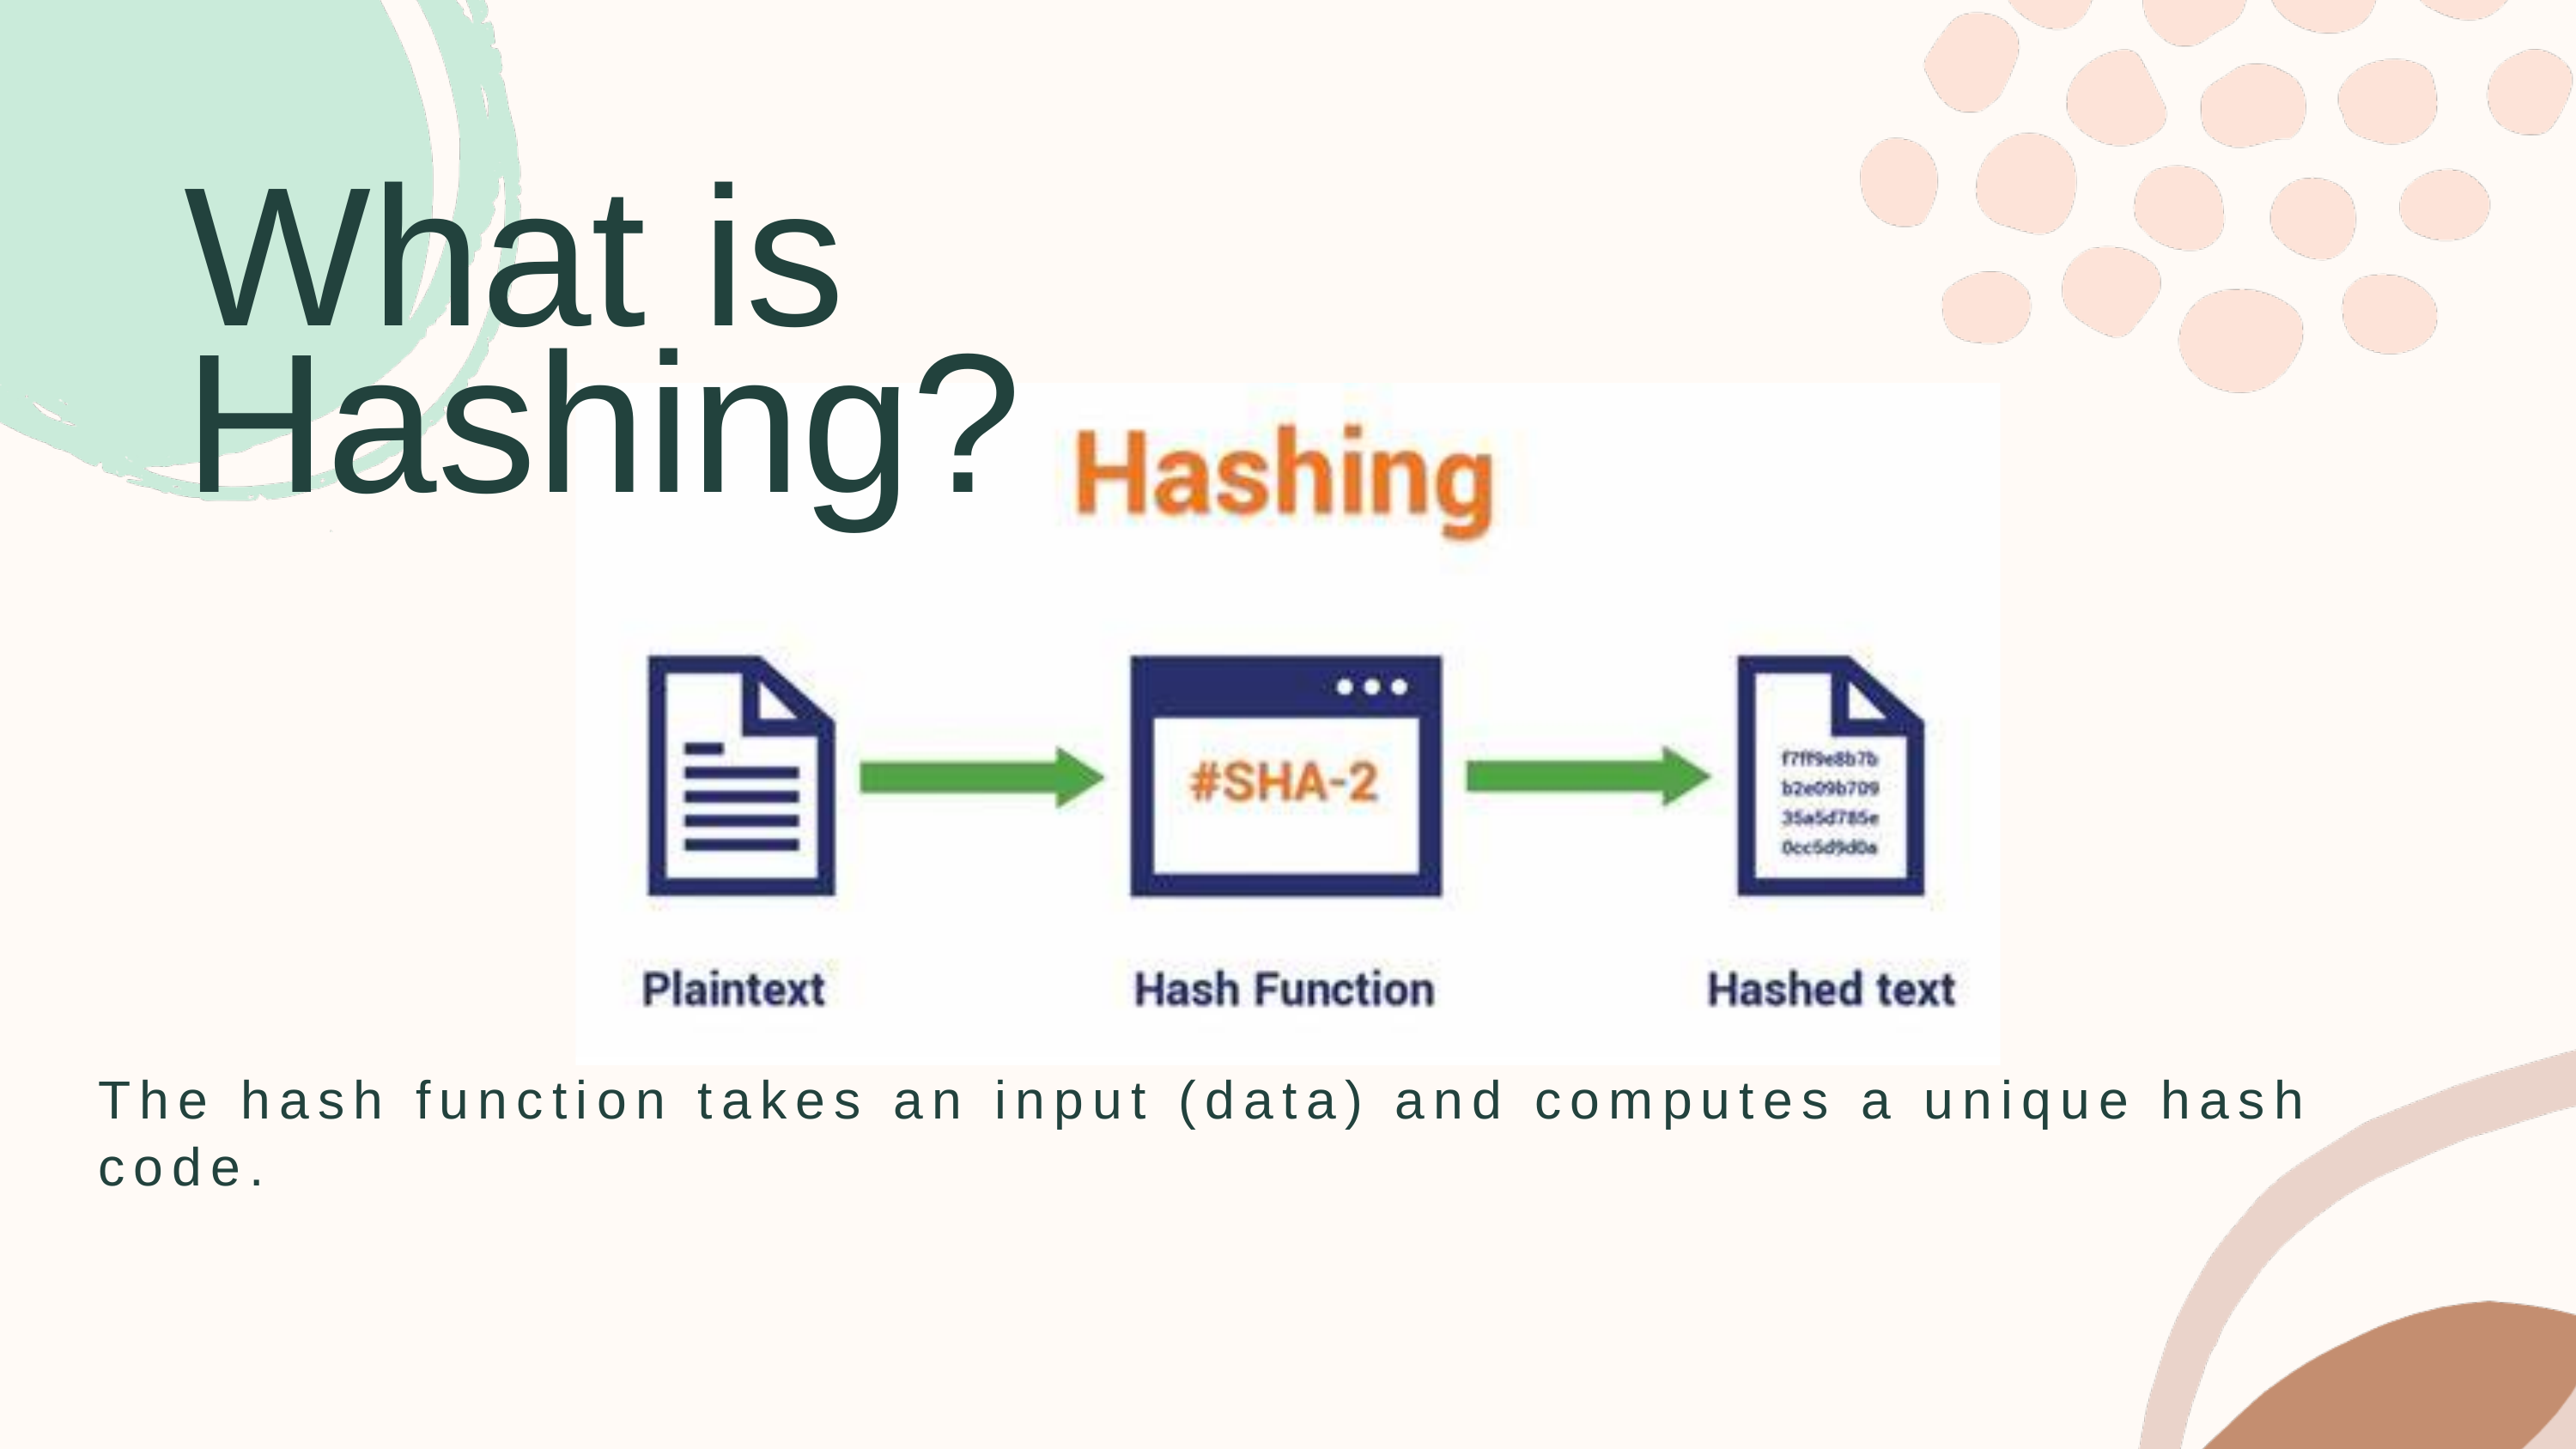

What is Hashing?

The hash function takes an input (data) and computes a unique hash code.